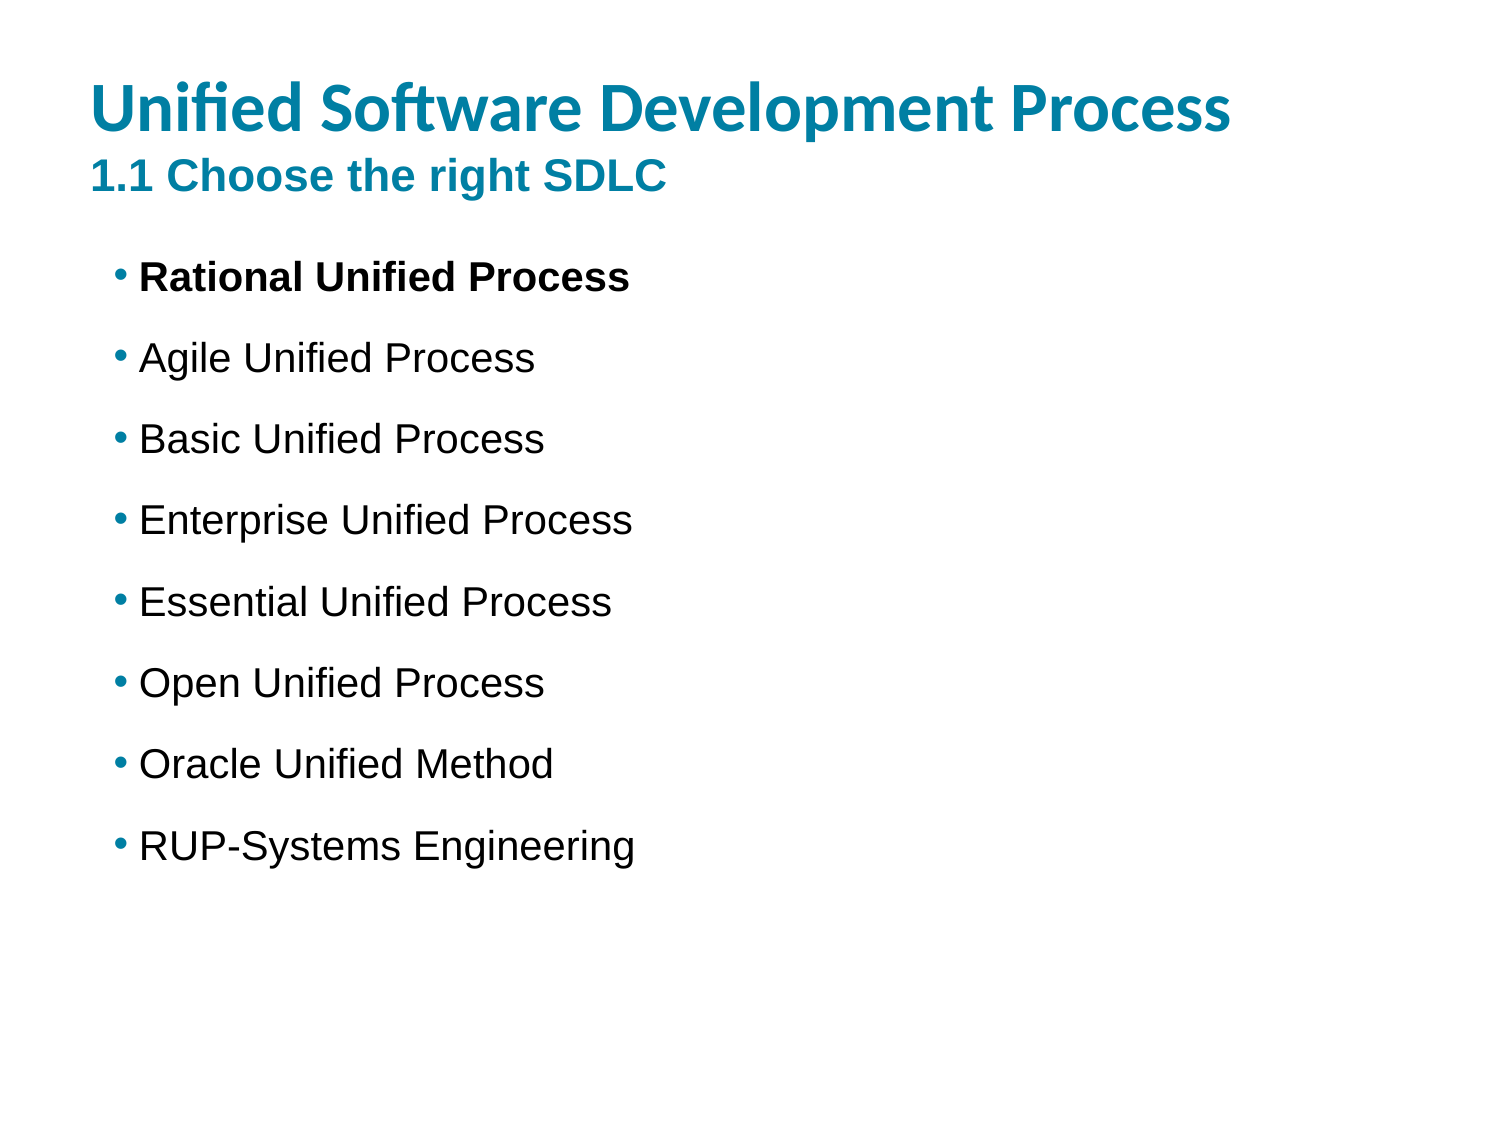

# Unified Software Development Process 1.1 Choose the right SDLC
Rational Unified Process
Agile Unified Process
Basic Unified Process
Enterprise Unified Process
Essential Unified Process
Open Unified Process
Oracle Unified Method
RUP-Systems Engineering